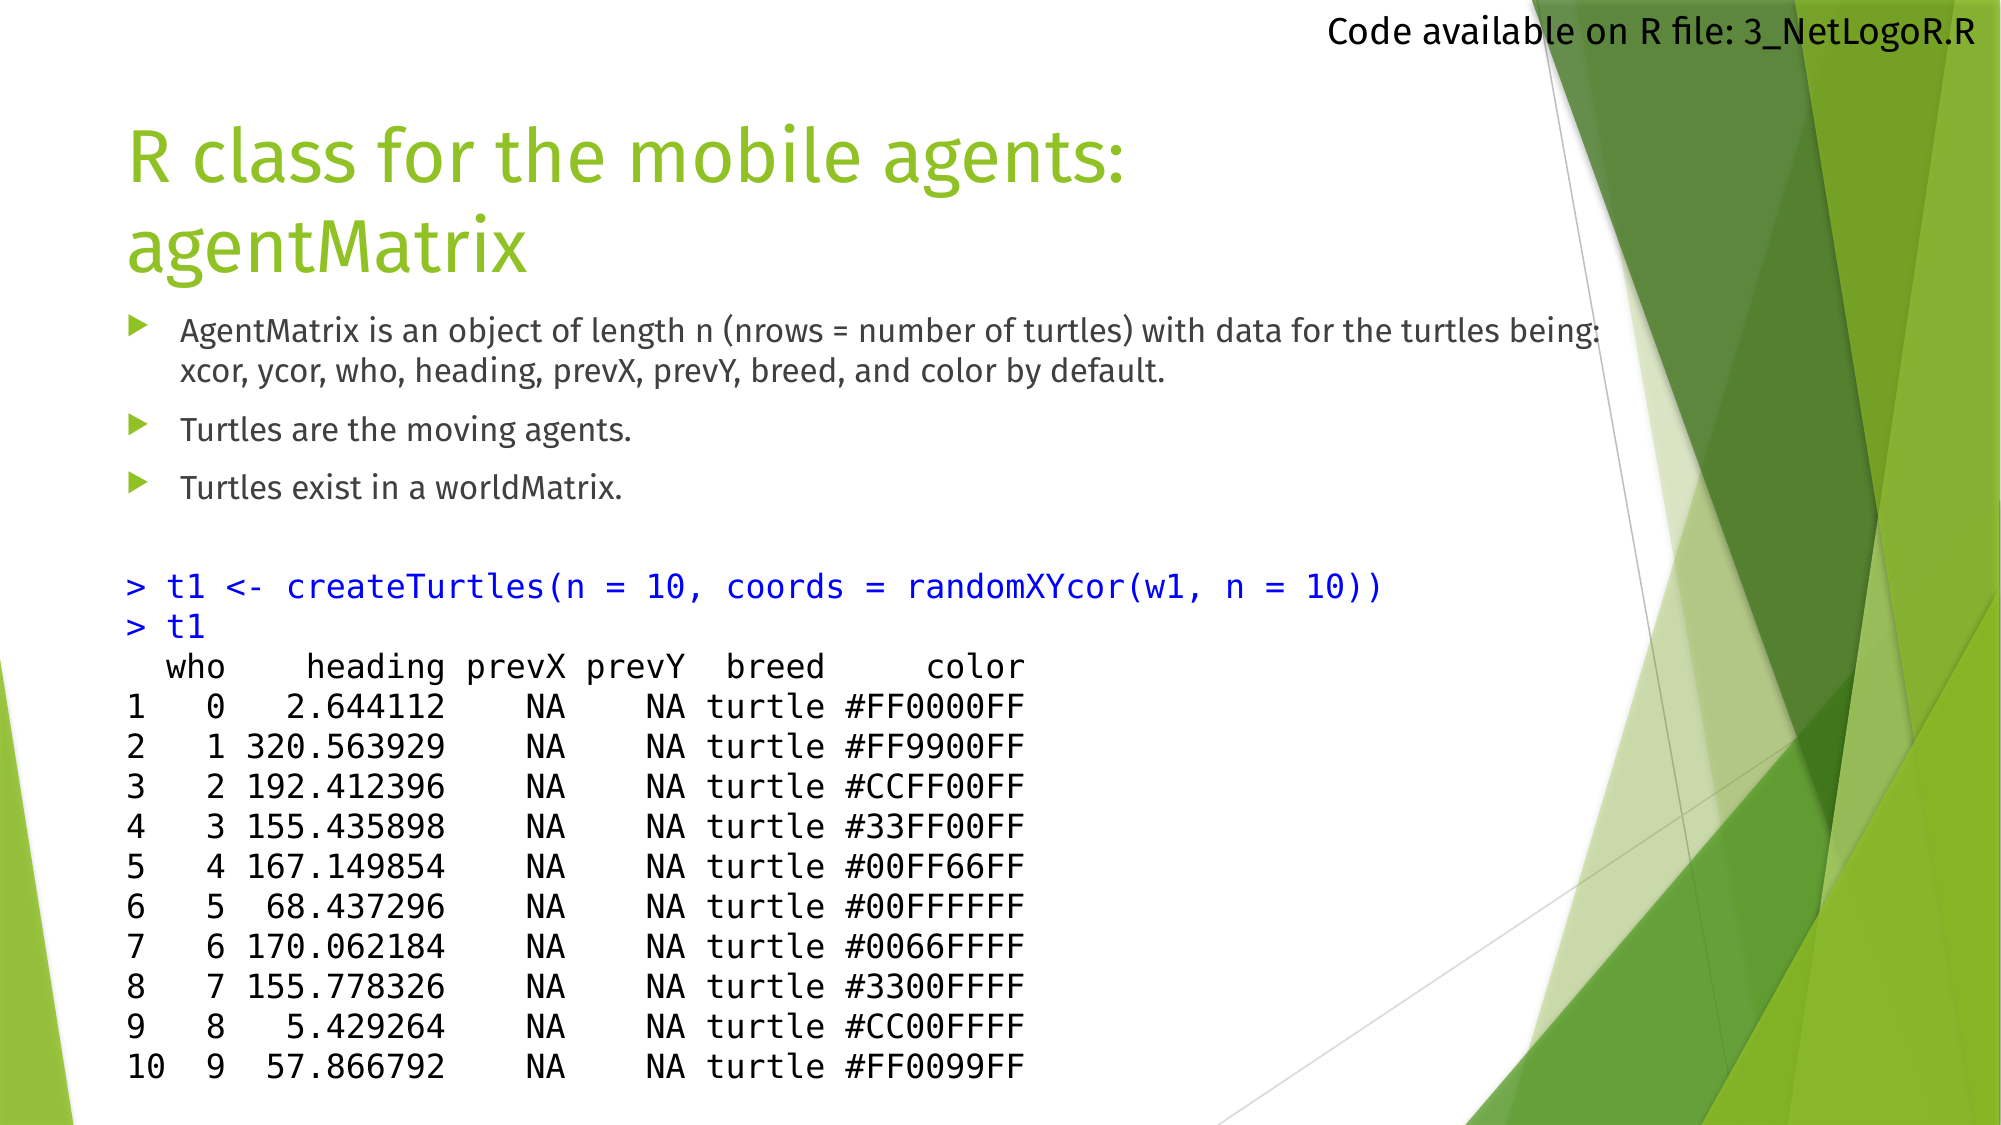

Code available on R file: 3_NetLogoR.R
# R class for the mobile agents: agentMatrix
AgentMatrix is an object of length n (nrows = number of turtles) with data for the turtles being: xcor, ycor, who, heading, prevX, prevY, breed, and color by default.
Turtles are the moving agents.
Turtles exist in a worldMatrix.

> t1 <- createTurtles(n = 10, coords = randomXYcor(w1, n = 10))
> t1
  who    heading prevX prevY  breed     color
1   0   2.644112    NA    NA turtle #FF0000FF
2   1 320.563929    NA    NA turtle #FF9900FF
3   2 192.412396    NA    NA turtle #CCFF00FF
4   3 155.435898    NA    NA turtle #33FF00FF
5   4 167.149854    NA    NA turtle #00FF66FF
6   5  68.437296    NA    NA turtle #00FFFFFF
7   6 170.062184    NA    NA turtle #0066FFFF
8   7 155.778326    NA    NA turtle #3300FFFF
9   8   5.429264    NA    NA turtle #CC00FFFF
10  9  57.866792    NA    NA turtle #FF0099FF